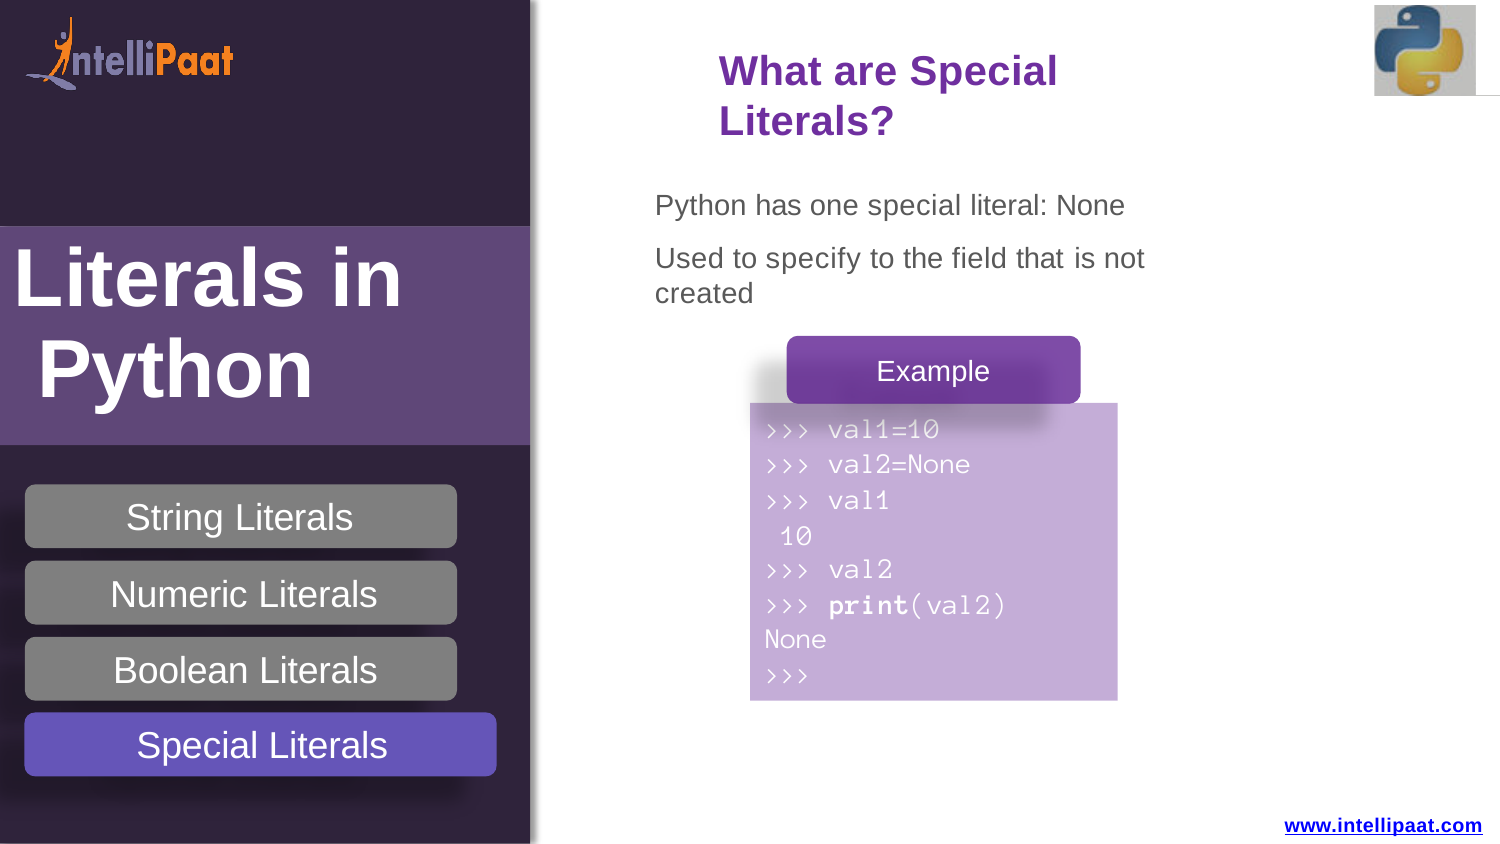

# What are Special Literals?
Python has one special literal: None
Used to specify to the field that is not created
Literals in  Python

Example

>>> val1=10
>>> val2=None
>>> val1  10
>>>
>>>
None
>>>

String Literals
Numeric Literals  Boolean Literals  Special Literals
val2

print(val2)

www.intellipaat.com